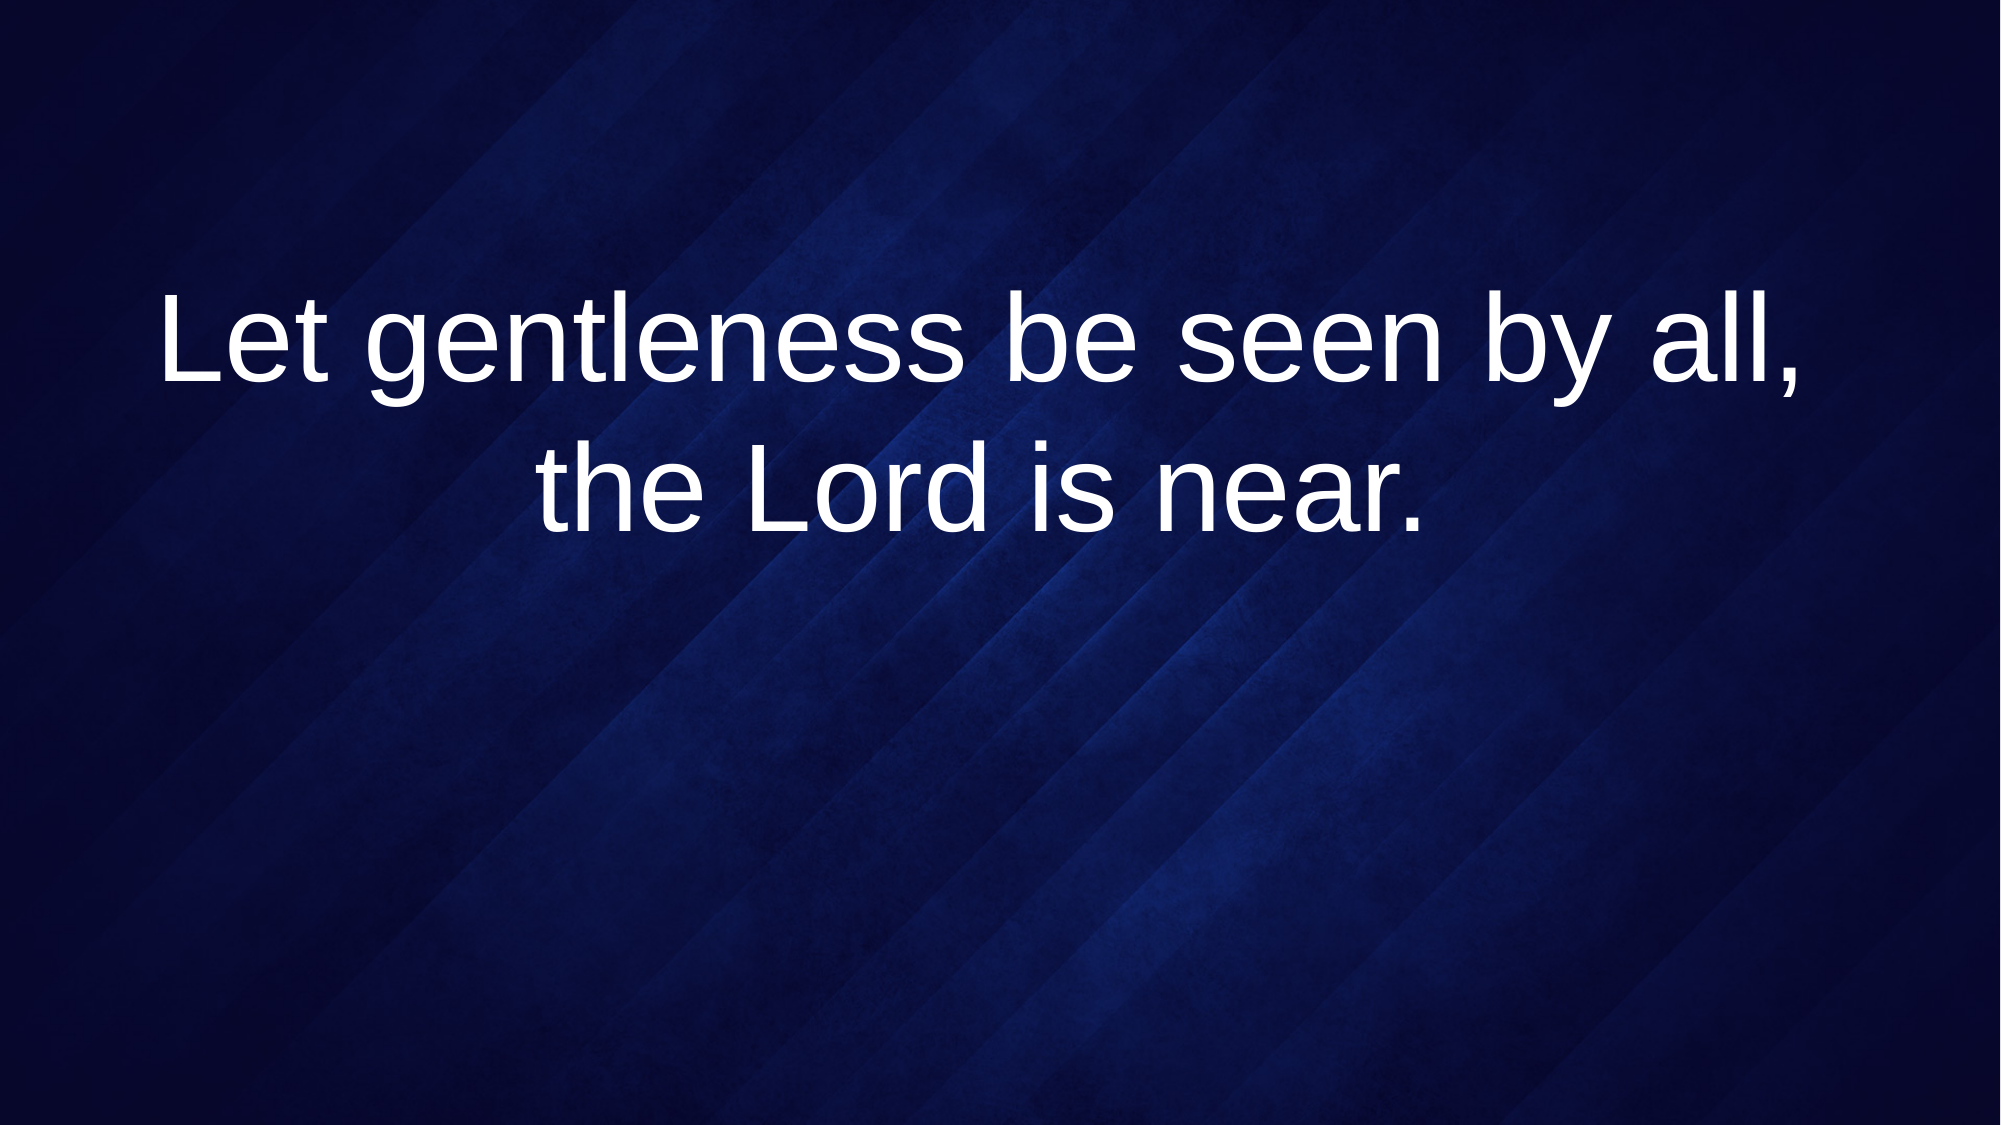

# Let gentleness be seen by all, the Lord is near.